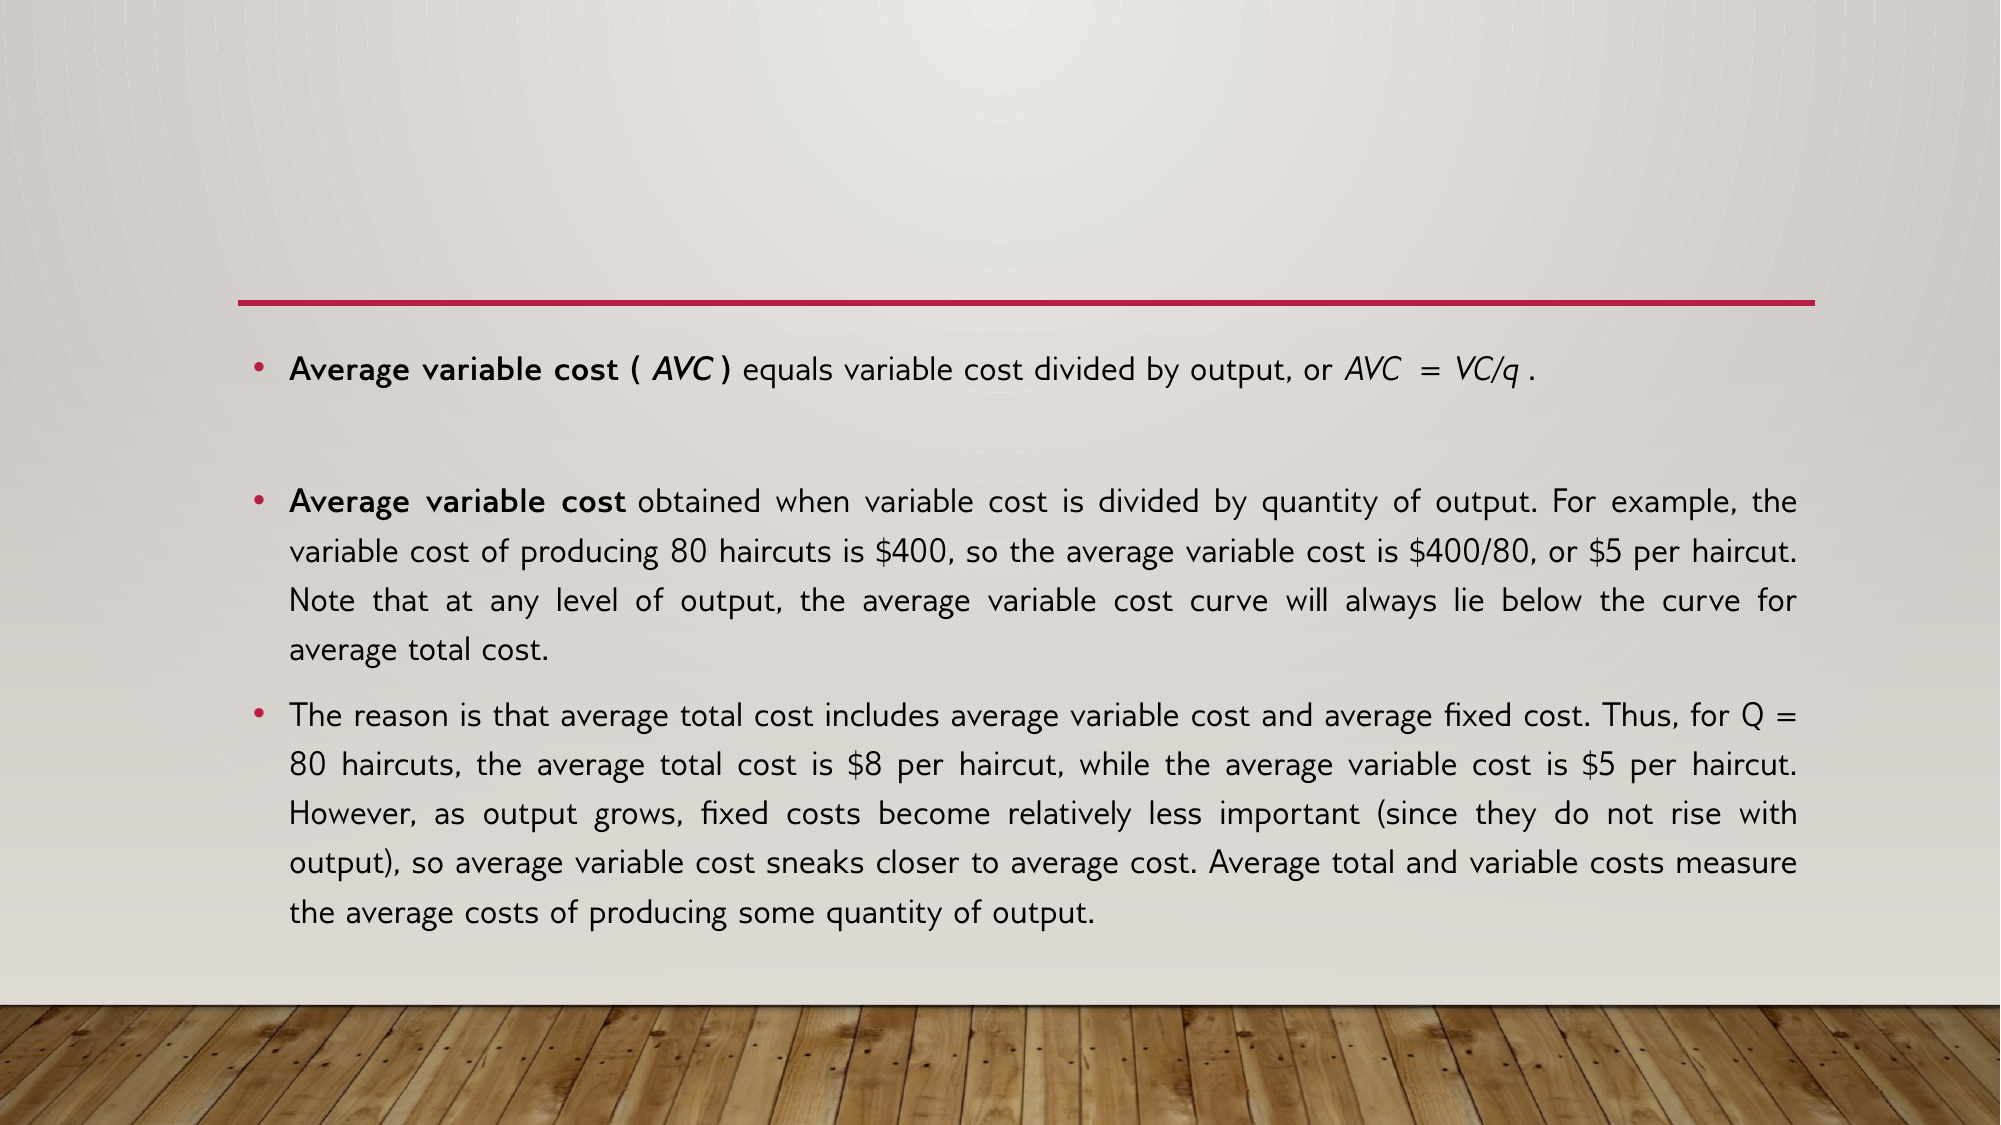

Average variable cost ( AVC ) equals variable cost divided by output, or AVC  = VC/q .

Average variable cost obtained when variable cost is divided by quantity of output. For example, the variable cost of producing 80 haircuts is $400, so the average variable cost is $400/80, or $5 per haircut. Note that at any level of output, the average variable cost curve will always lie below the curve for average total cost.
The reason is that average total cost includes average variable cost and average fixed cost. Thus, for Q = 80 haircuts, the average total cost is $8 per haircut, while the average variable cost is $5 per haircut. However, as output grows, fixed costs become relatively less important (since they do not rise with output), so average variable cost sneaks closer to average cost. Average total and variable costs measure the average costs of producing some quantity of output.